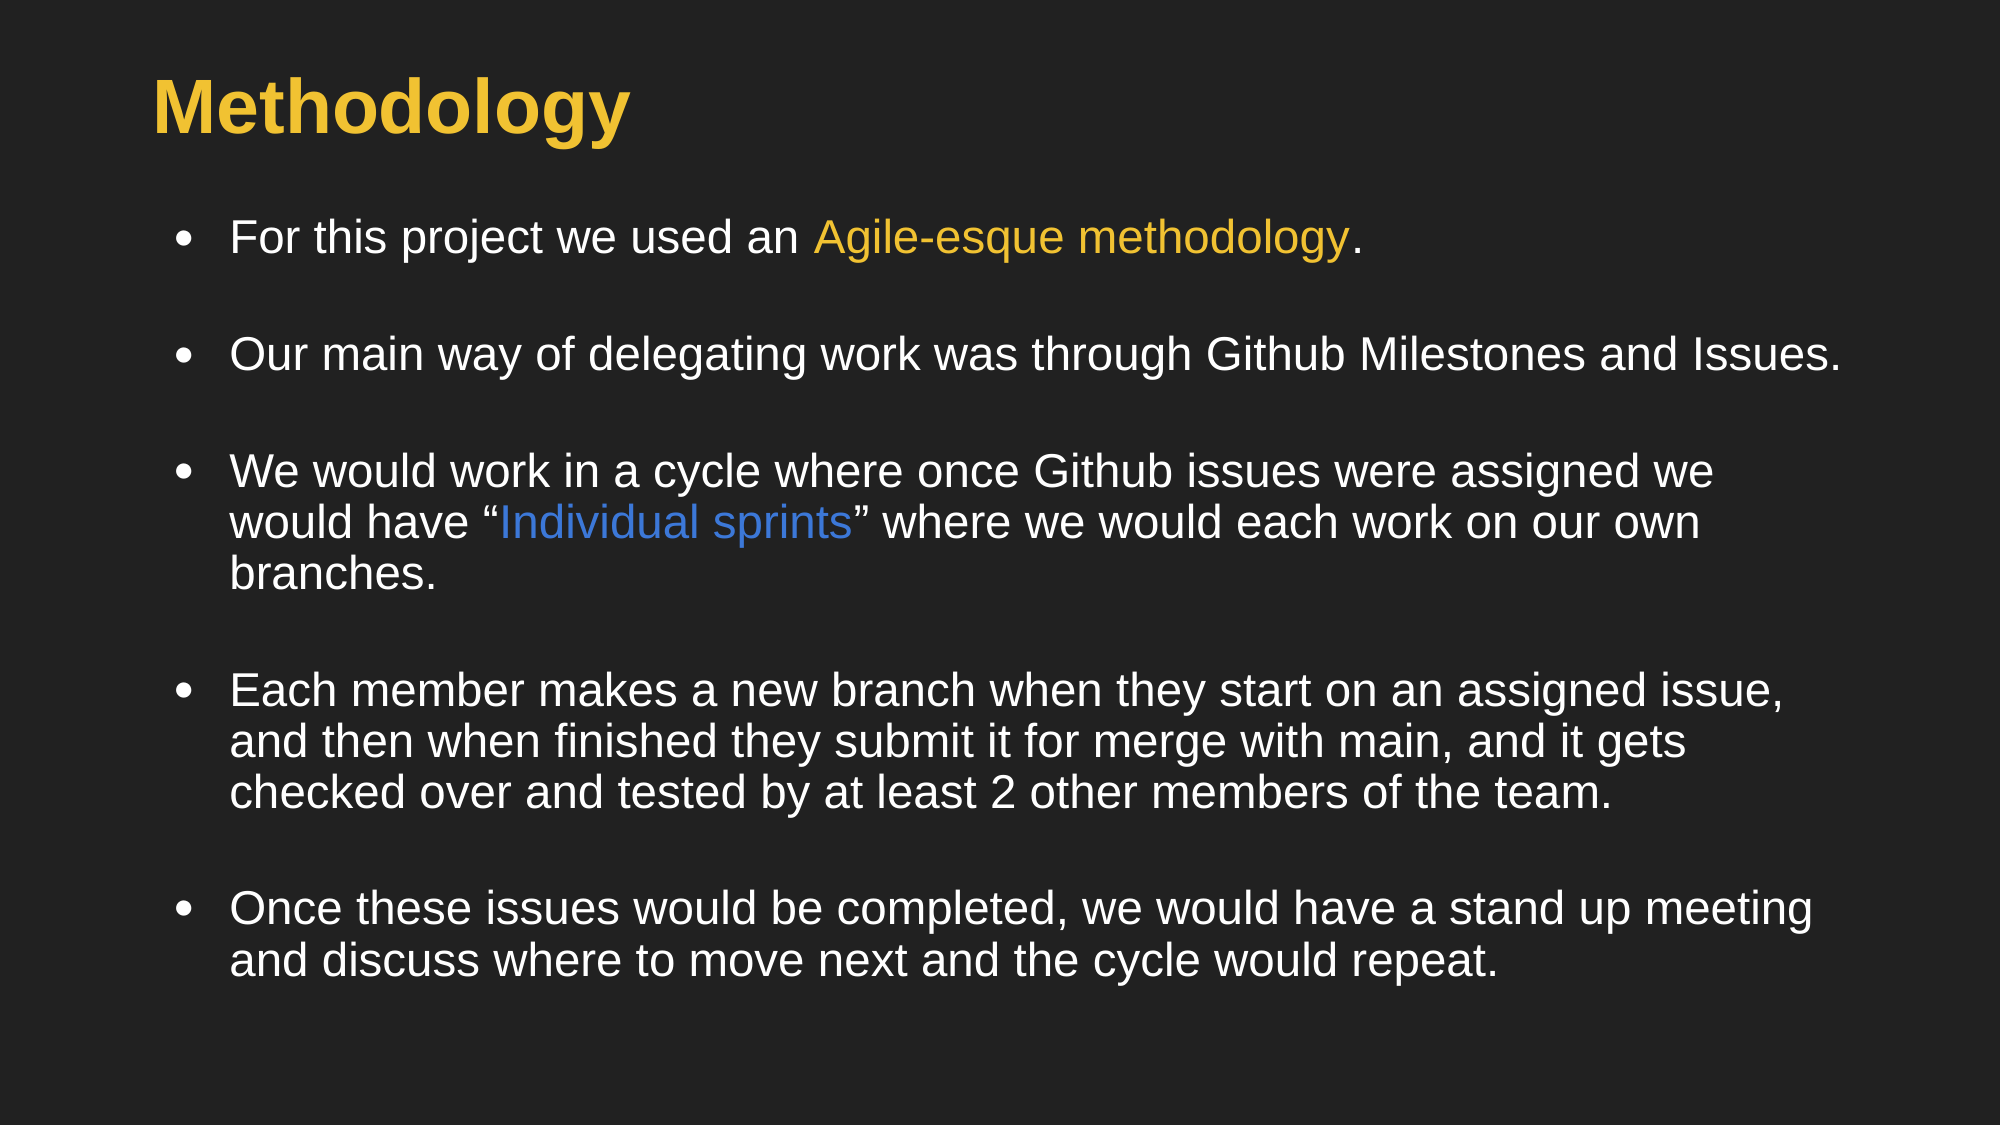

# Methodology
For this project we used an Agile-esque methodology.

Our main way of delegating work was through Github Milestones and Issues.

We would work in a cycle where once Github issues were assigned we would have “Individual sprints” where we would each work on our own branches.

Each member makes a new branch when they start on an assigned issue, and then when finished they submit it for merge with main, and it gets checked over and tested by at least 2 other members of the team.

Once these issues would be completed, we would have a stand up meeting and discuss where to move next and the cycle would repeat.